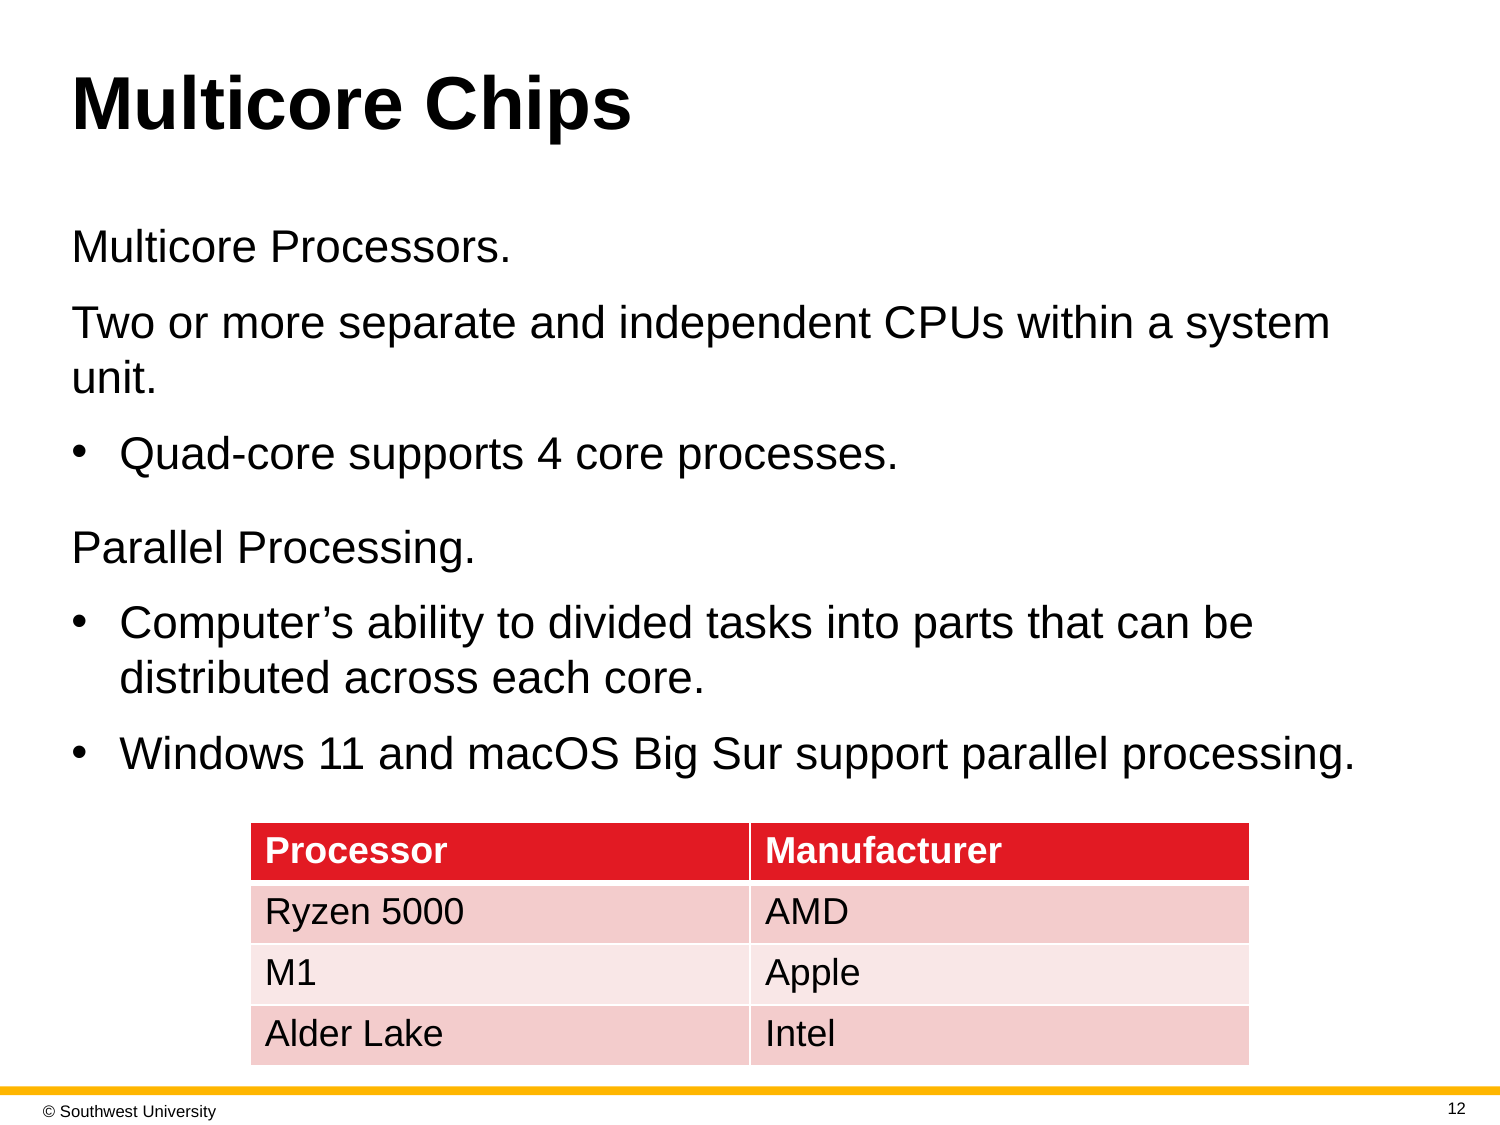

# Multicore Chips
Multicore Processors.
Two or more separate and independent C P Us within a system unit.
Quad-core supports 4 core processes.
Parallel Processing.
Computer’s ability to divided tasks into parts that can be distributed across each core.
Windows 11 and macOS Big Sur support parallel processing.
| Processor | Manufacturer |
| --- | --- |
| Ryzen 5000 | A M D |
| M1 | Apple |
| Alder Lake | Intel |
12